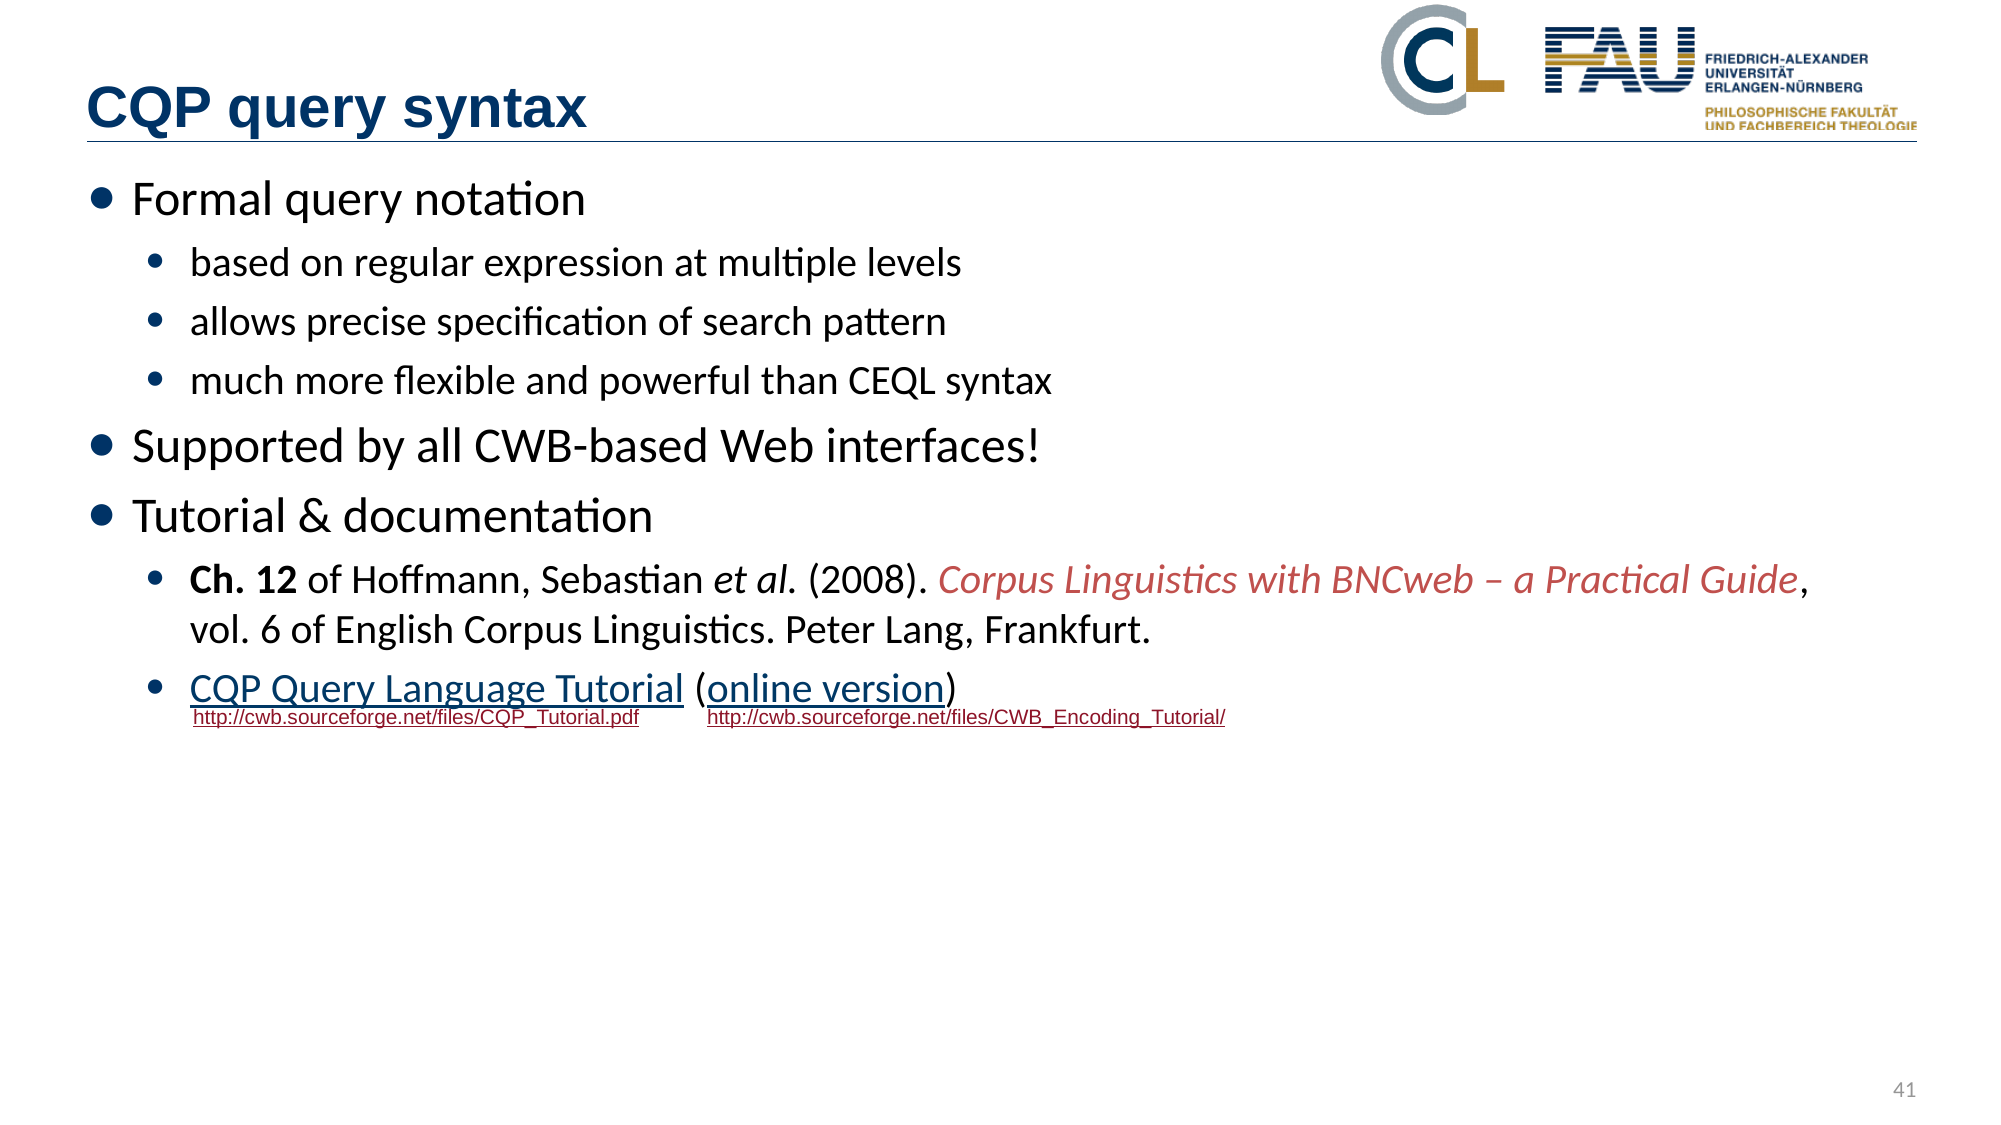

# CQP query syntax
Formal query notation
based on regular expression at multiple levels
allows precise specification of search pattern
much more flexible and powerful than CEQL syntax
Supported by all CWB-based Web interfaces!
Tutorial & documentation
Ch. 12 of Hoffmann, Sebastian et al. (2008). Corpus Linguistics with BNCweb – a Practical Guide,
vol. 6 of English Corpus Linguistics. Peter Lang, Frankfurt.
CQP Query Language Tutorial (online version)
http://cwb.sourceforge.net/files/CQP_Tutorial.pdf
http://cwb.sourceforge.net/files/CWB_Encoding_Tutorial/
41